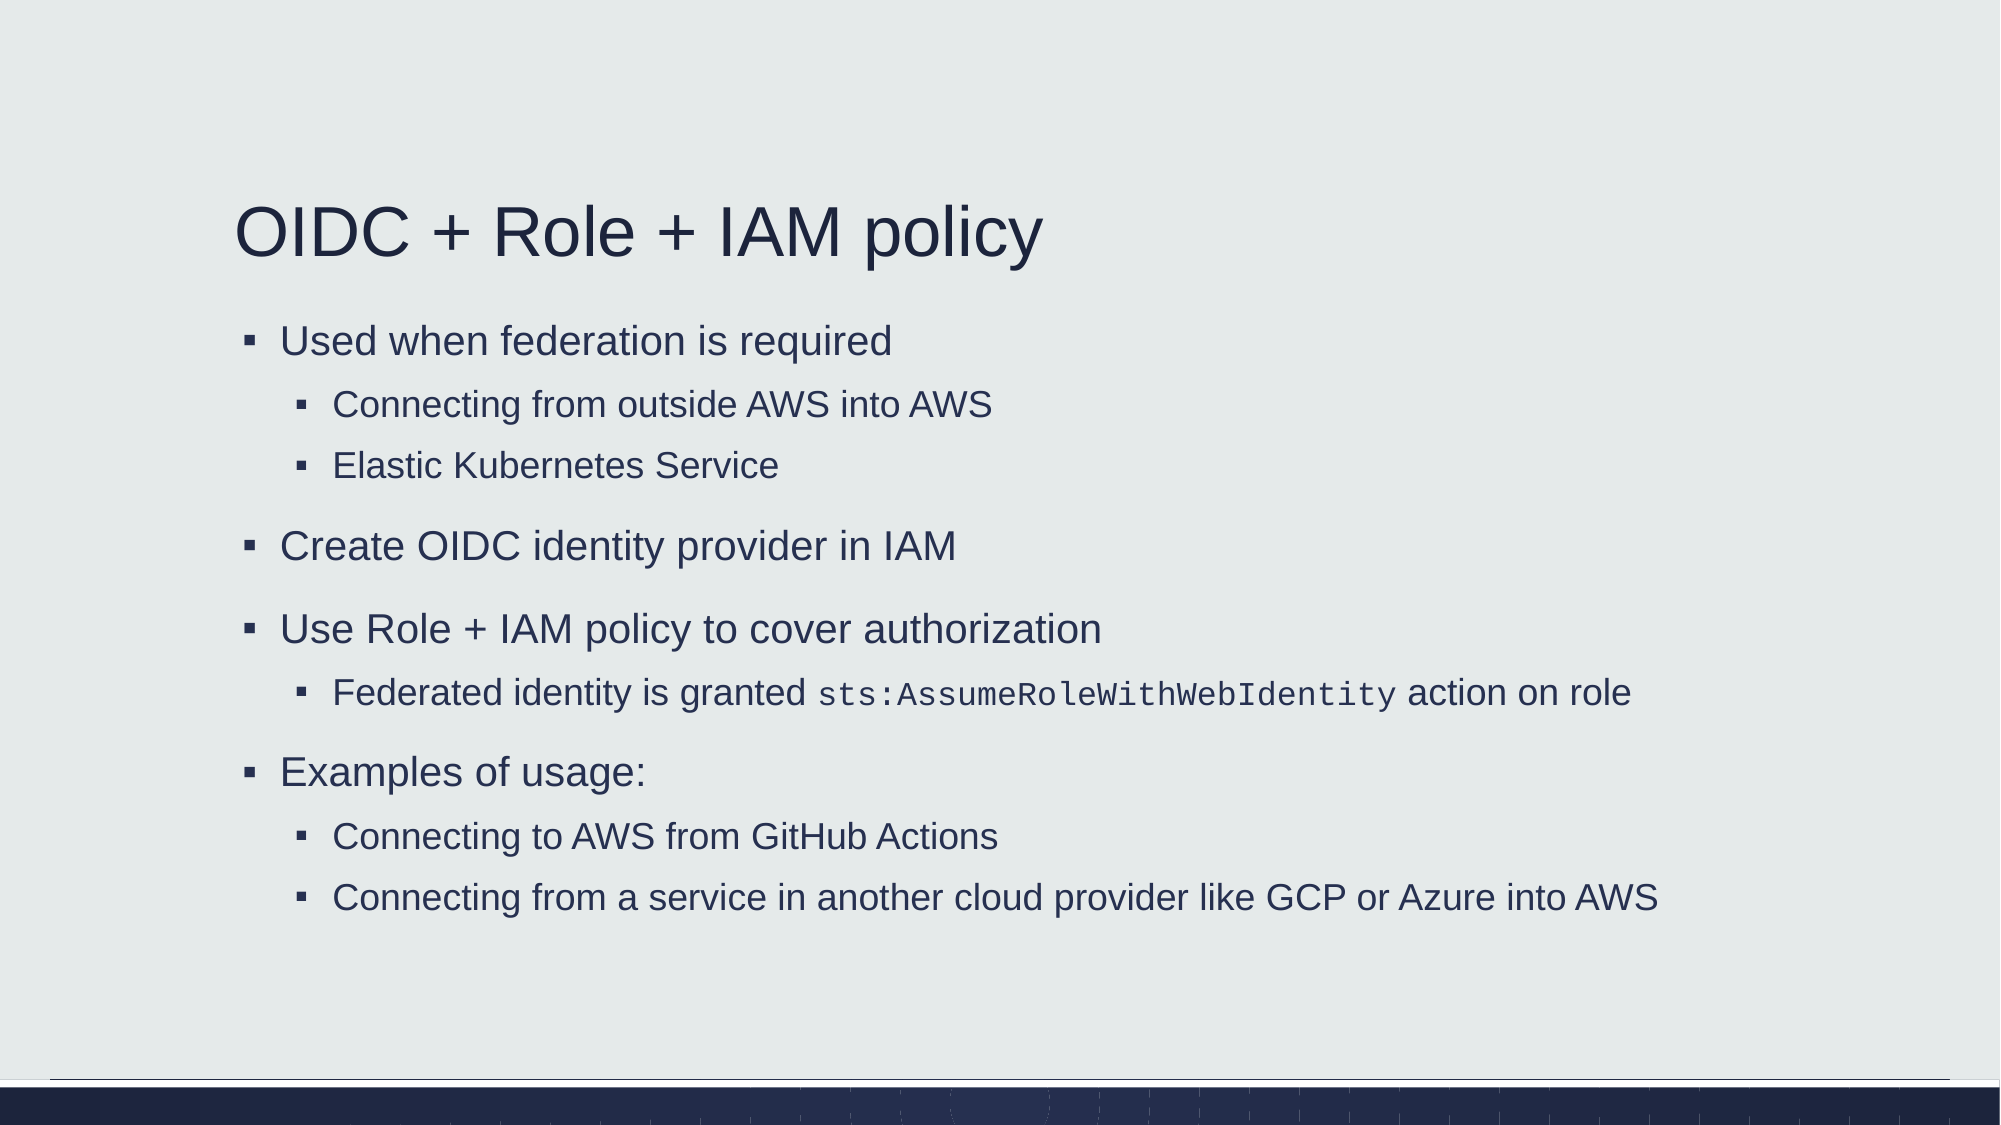

# OIDC + Role + IAM policy
Used when federation is required
Connecting from outside AWS into AWS
Elastic Kubernetes Service
Create OIDC identity provider in IAM
Use Role + IAM policy to cover authorization
Federated identity is granted sts:AssumeRoleWithWebIdentity action on role
Examples of usage:
Connecting to AWS from GitHub Actions
Connecting from a service in another cloud provider like GCP or Azure into AWS